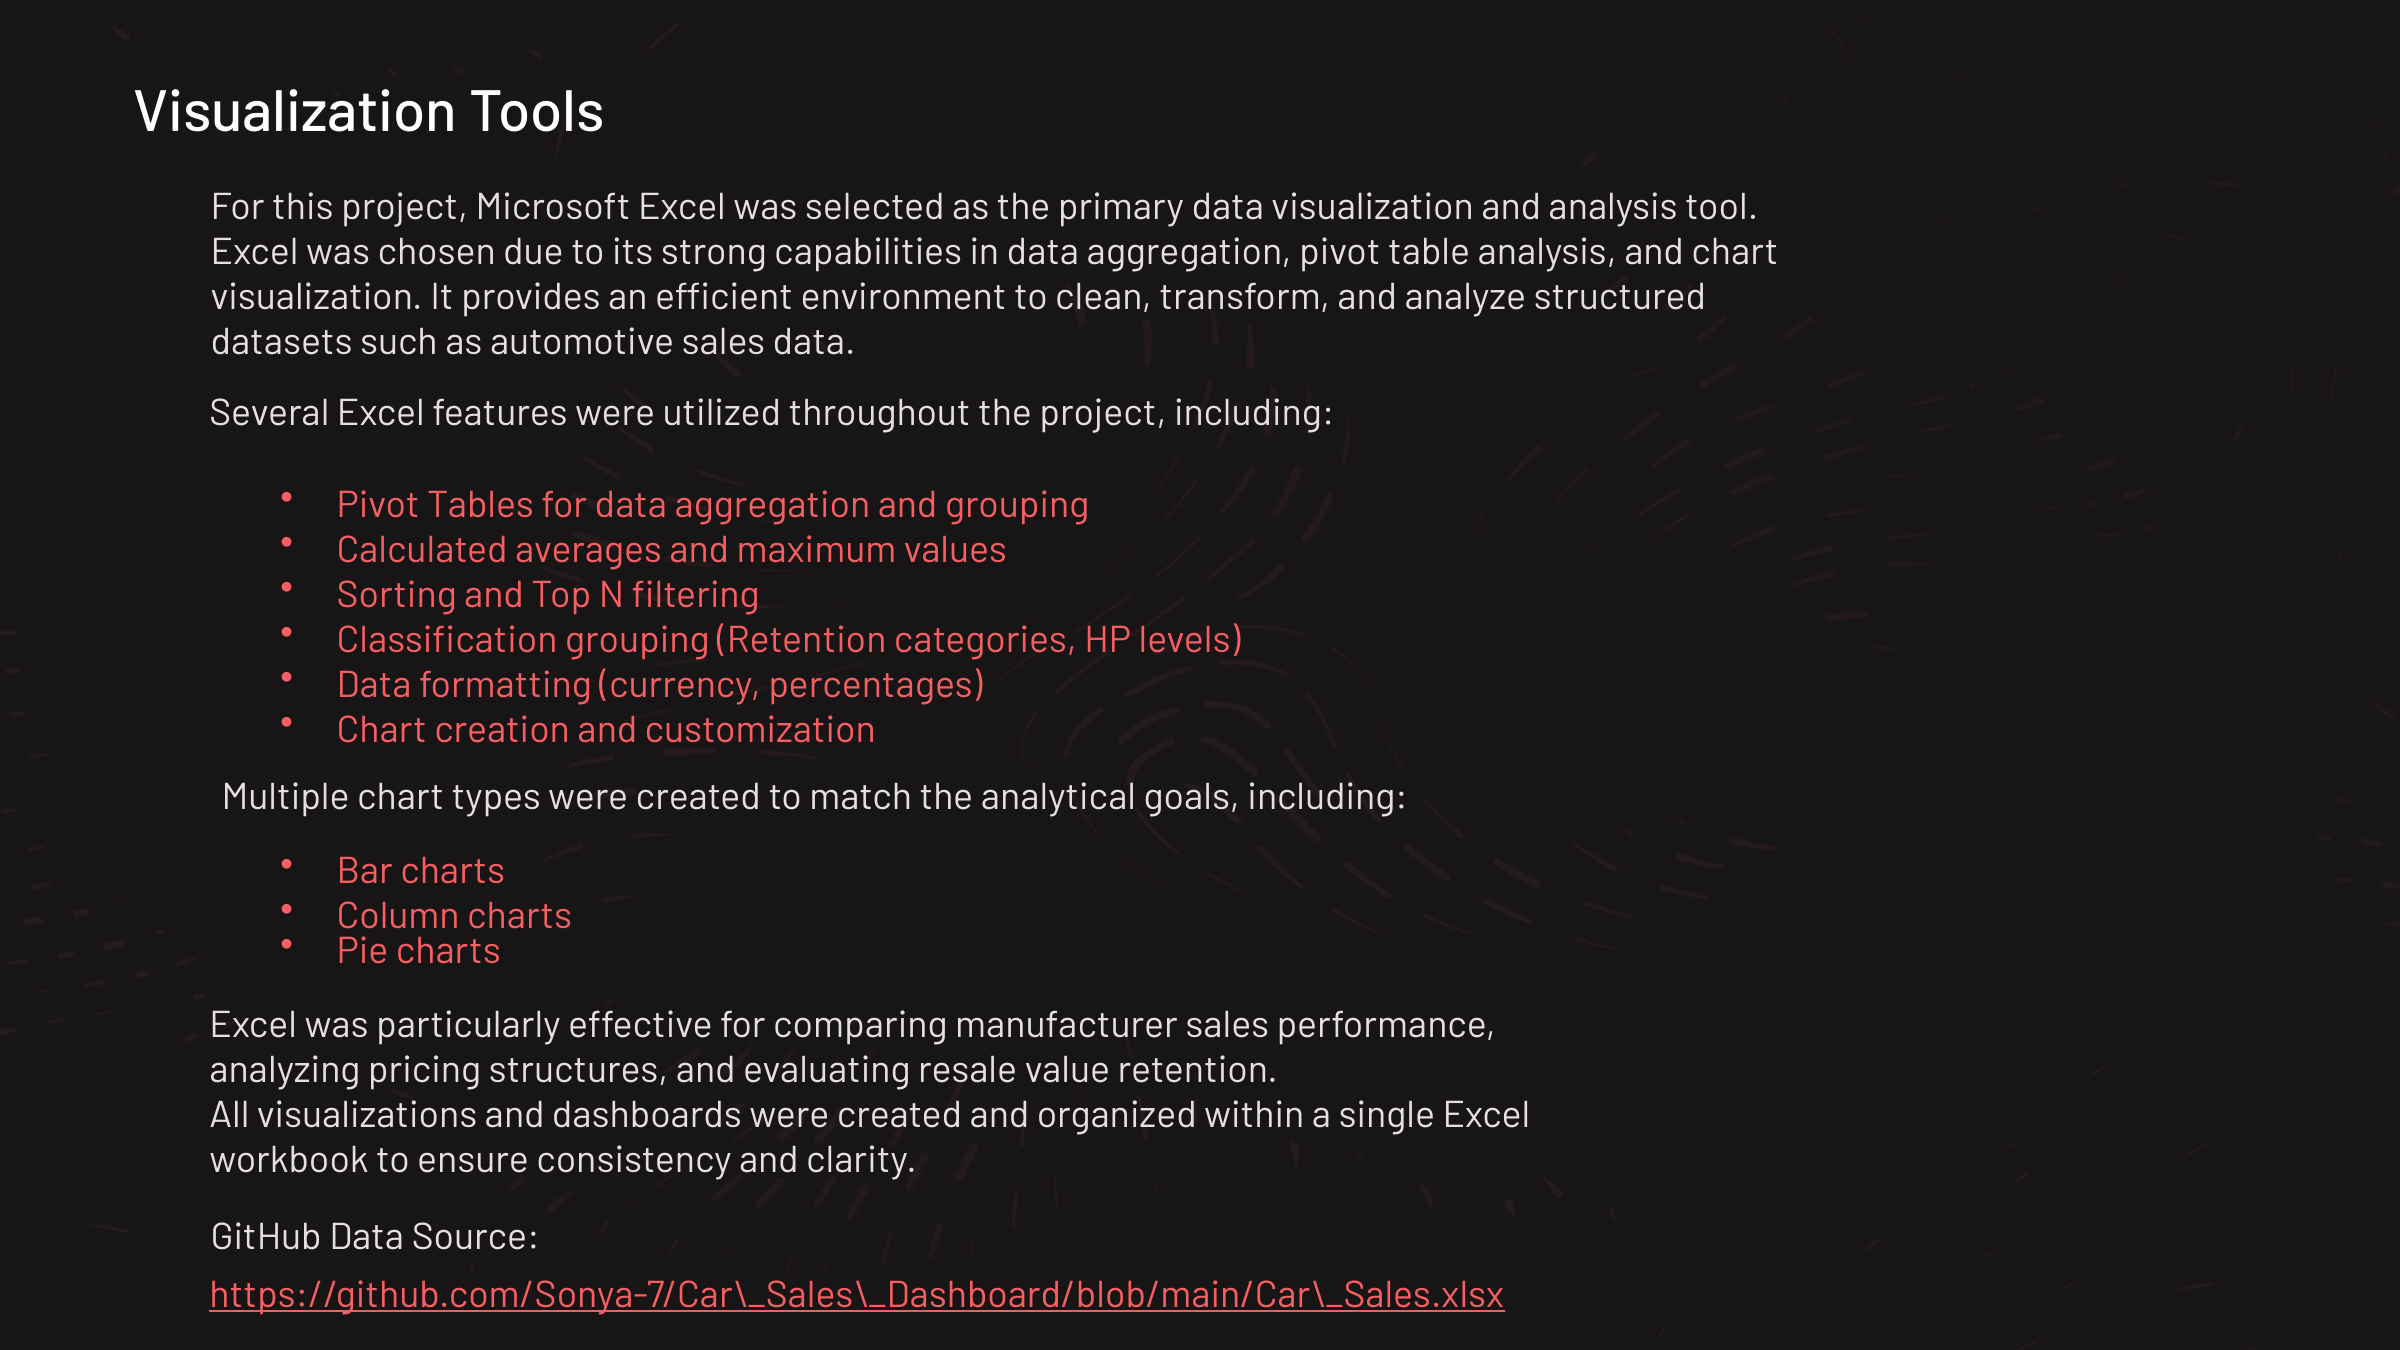

Visualization Tools
For this project, Microsoft Excel was selected as the primary data visualization and analysis tool. Excel was chosen due to its strong capabilities in data aggregation, pivot table analysis, and chart visualization. It provides an efficient environment to clean, transform, and analyze structured datasets such as automotive sales data.
Several Excel features were utilized throughout the project, including:
Pivot Tables for data aggregation and grouping
Calculated averages and maximum values
Sorting and Top N filtering
Classification grouping (Retention categories, HP levels)
Data formatting (currency, percentages)
Chart creation and customization
Multiple chart types were created to match the analytical goals, including:
Bar charts
Column charts
Pie charts
Excel was particularly effective for comparing manufacturer sales performance, analyzing pricing structures, and evaluating resale value retention.
All visualizations and dashboards were created and organized within a single Excel workbook to ensure consistency and clarity.
GitHub Data Source:
https://github.com/Sonya-7/Car\_Sales\_Dashboard/blob/main/Car\_Sales.xlsx